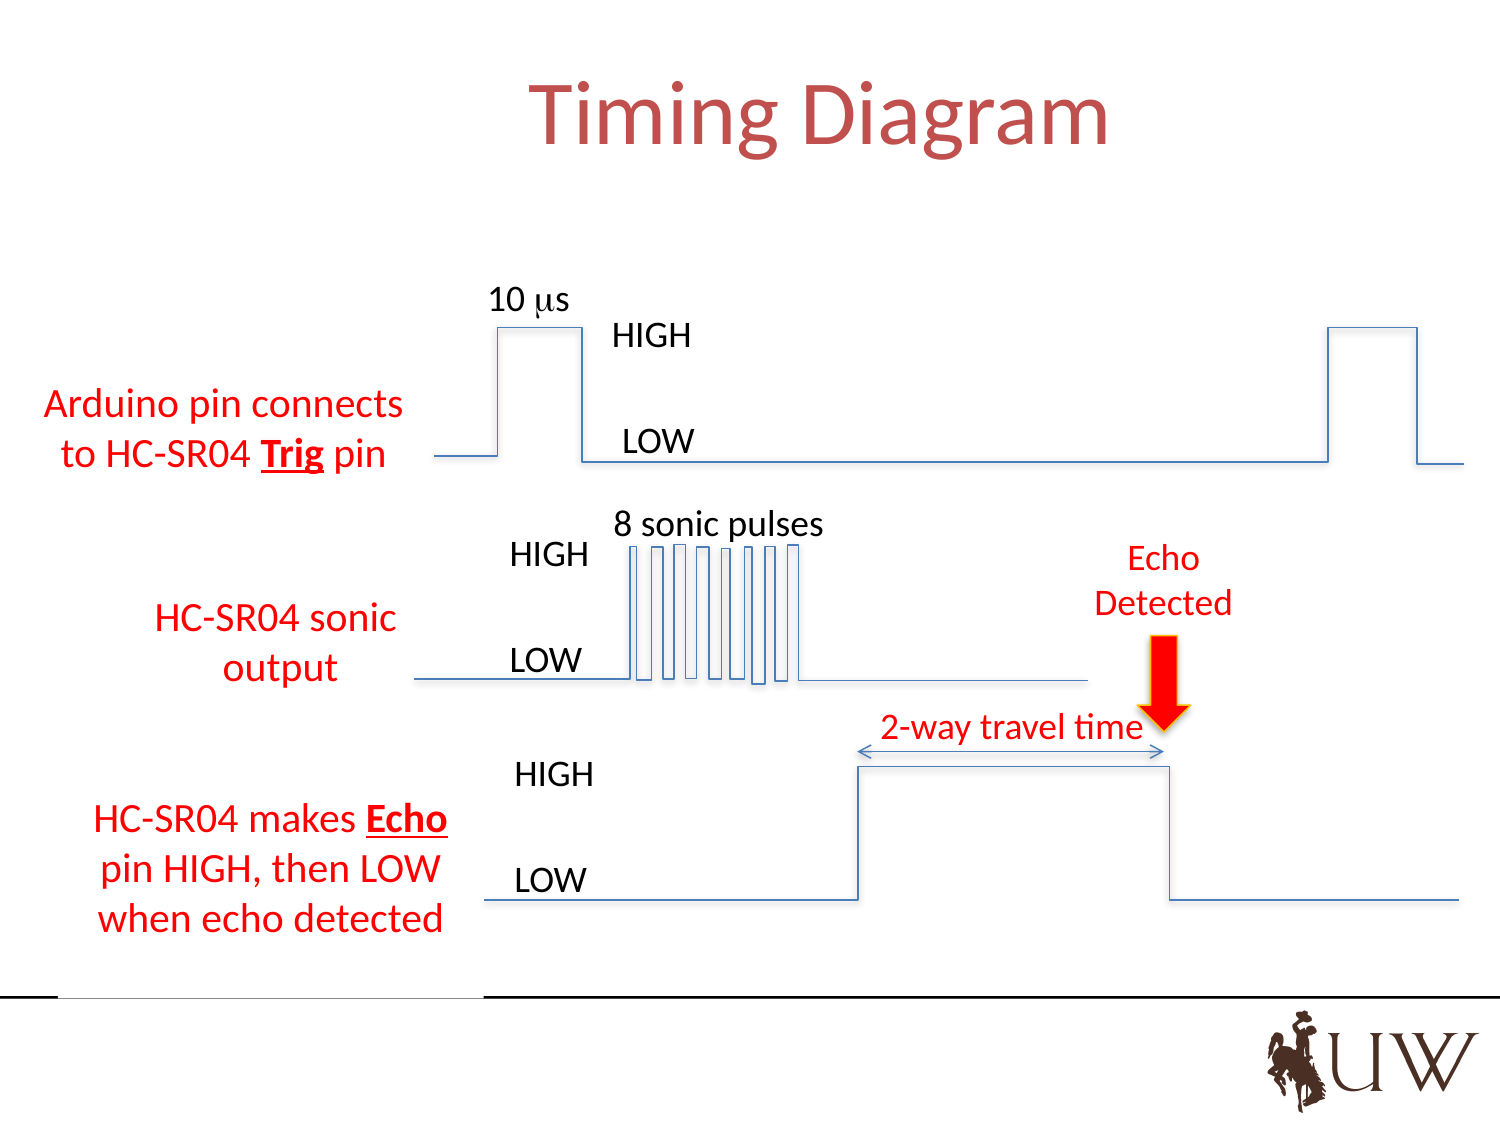

# Timing Diagram
10 μs
HIGH

Arduino pin connects to HC-SR04 Trig pin

LOW
8 sonic pulses
HIGH
Echo Detected

HC-SR04 sonic  output

LOW

2-way travel time
HIGH

HC-SR04 makes Echo pin HIGH, then LOW when echo detected

LOW